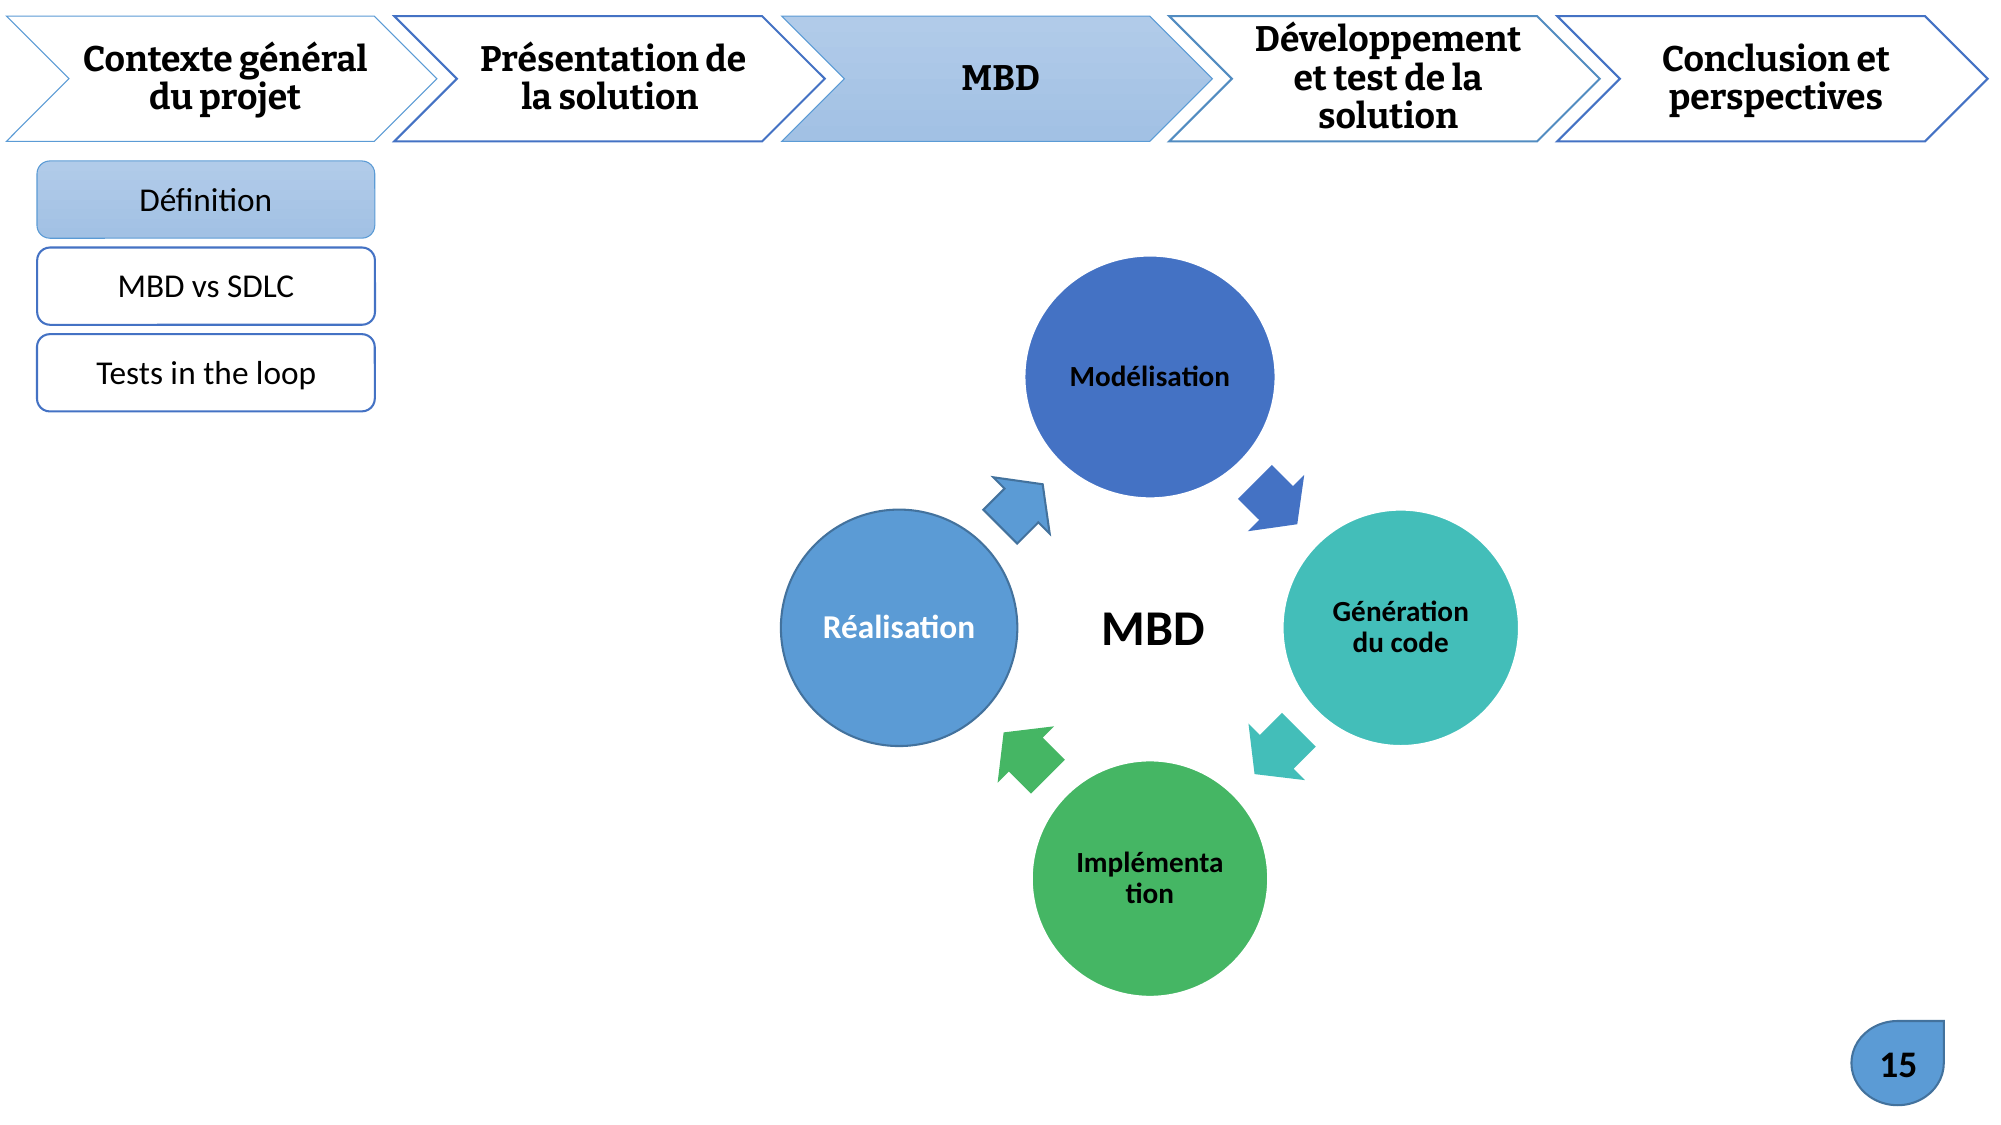

Contexte général du projet
Présentation de la solution
MBD
Développement et test de la solution
Conclusion et perspectives

Définition

MBD vs SDLC
Modélisation

Génération du code

Implémentation

Réalisation

Tests in the loop
MBD

15